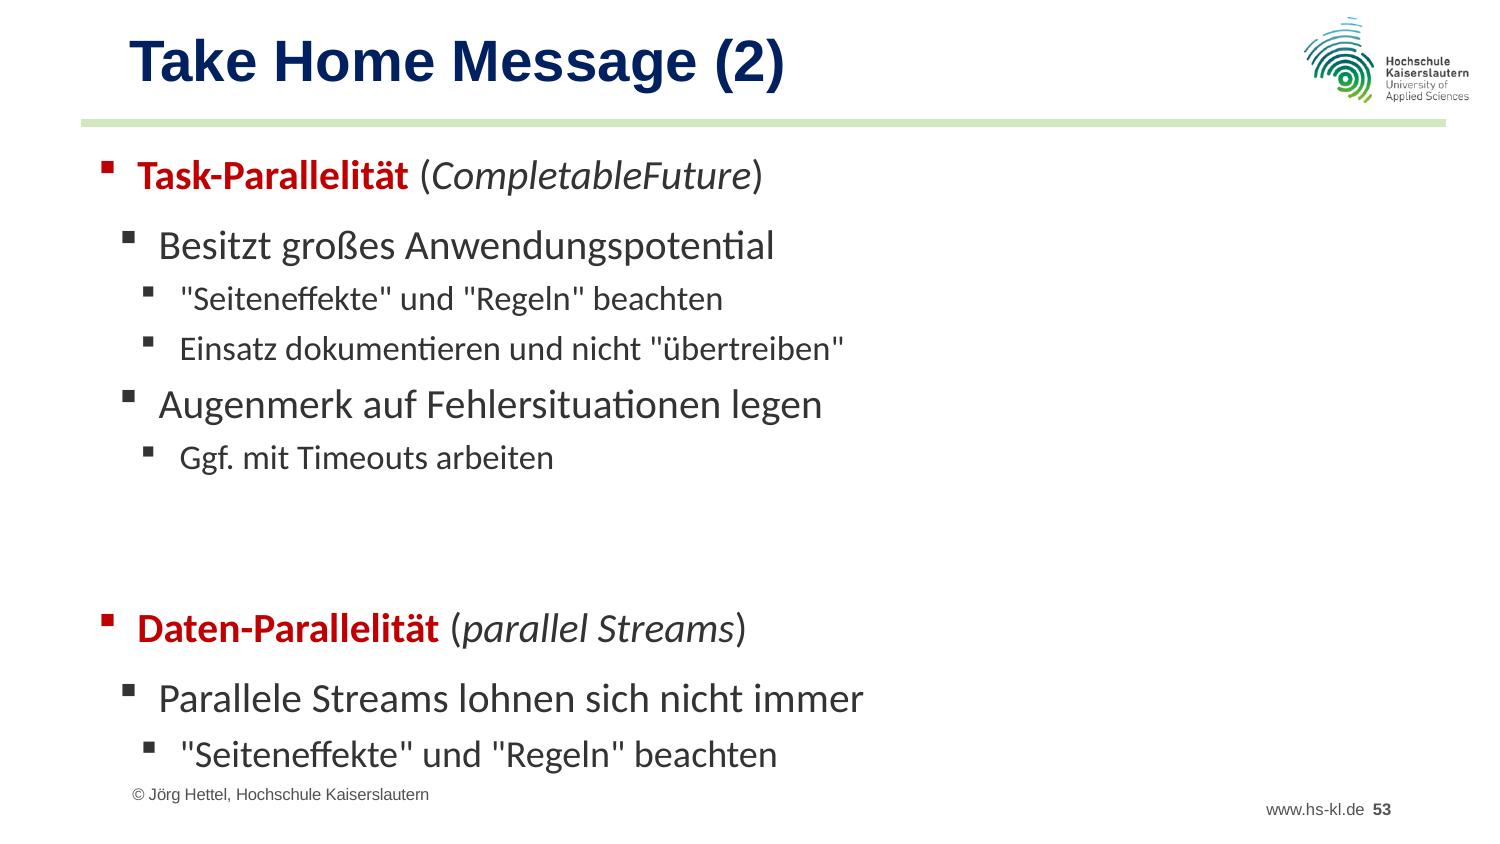

# Take Home Message (2)
Task-Parallelität (CompletableFuture)
Besitzt großes Anwendungspotential
"Seiteneffekte" und "Regeln" beachten
Einsatz dokumentieren und nicht "übertreiben"
Augenmerk auf Fehlersituationen legen
Ggf. mit Timeouts arbeiten

Daten-Parallelität (parallel Streams)
Parallele Streams lohnen sich nicht immer
"Seiteneffekte" und "Regeln" beachten

© Jörg Hettel, Hochschule Kaiserslautern